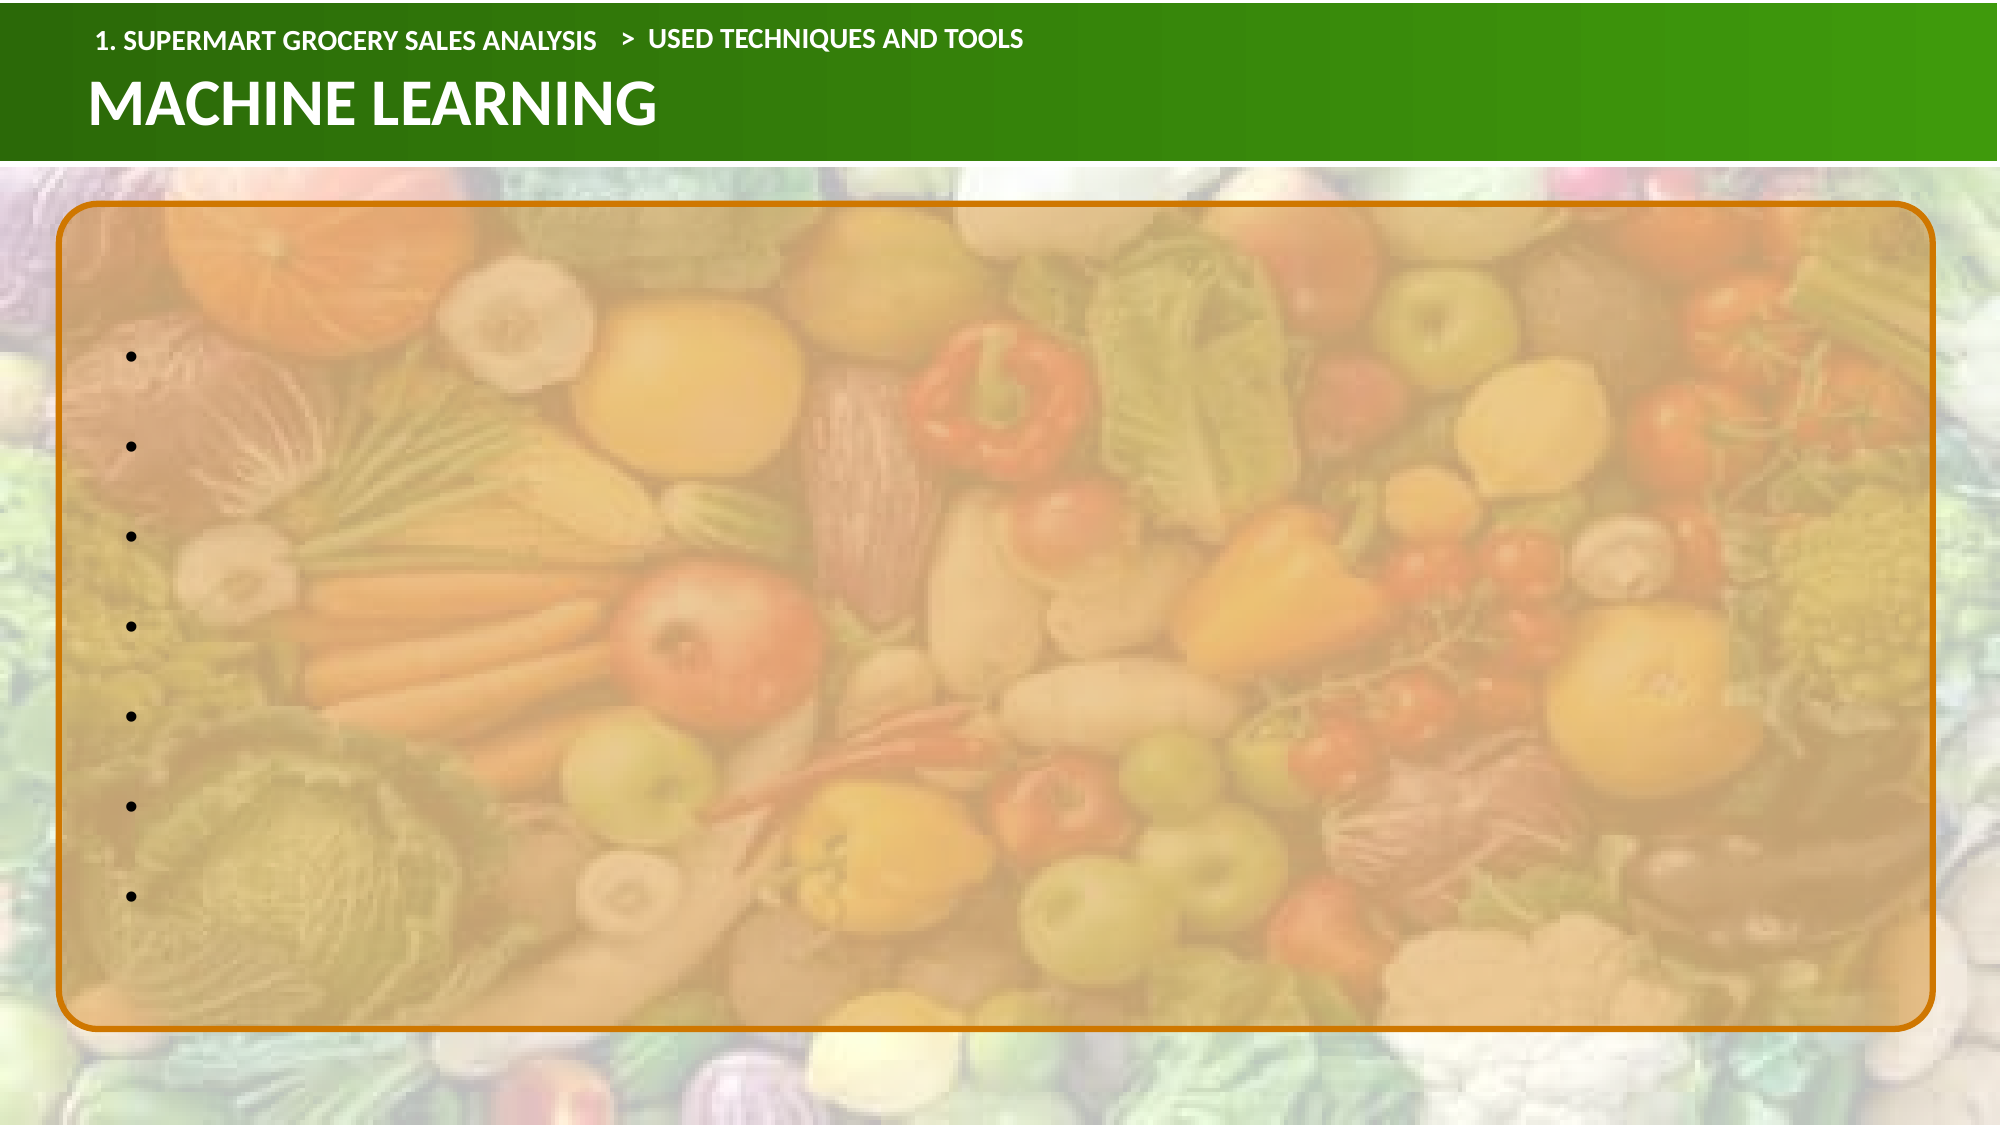

1. SUPERMART GROCERY SALES ANALYSIS
>  USED TECHNIQUES AND TOOLS
MACHINE LEARNING

The steps used for performing Machine Learning are:

Import the Machine Learning algorithm from the scikit-learn library

I used the Linear regression model to predict the value of sales and profits.

The models are trained using the fit_transform() method of the LinearRegression() model

Then we predict the values using predict() function of the model

The values are then plotted against the actual sales values using a scatter plot from matplotlib library.

The same steps are followed for predicting the profit values of the sales database.

The outputs are presented in the next slide